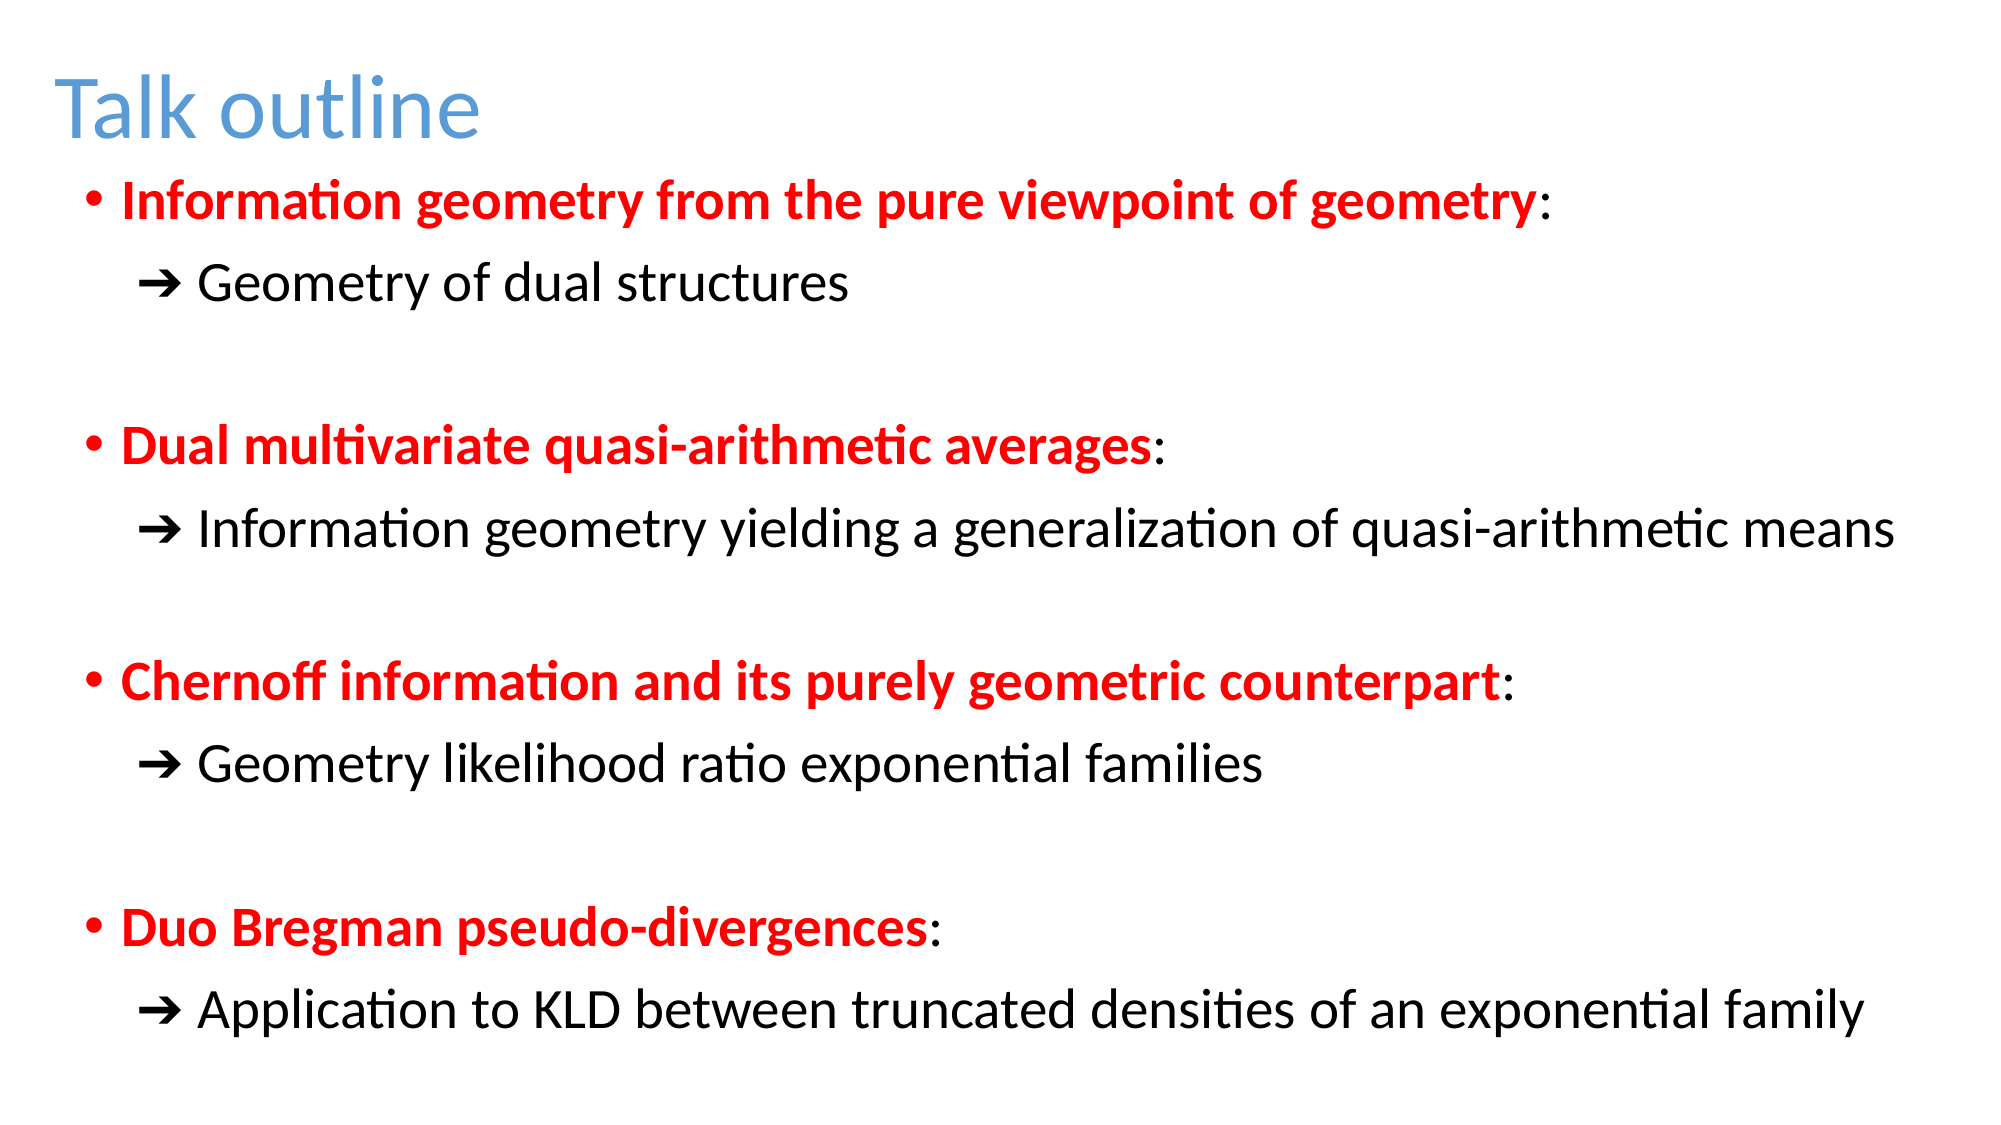

# Talk outline
Information geometry from the pure viewpoint of geometry:
    ➔ Geometry of dual structures

Dual multivariate quasi-arithmetic averages:
    ➔ Information geometry yielding a generalization of quasi-arithmetic means

Chernoff information and its purely geometric counterpart:
    ➔ Geometry likelihood ratio exponential families

Duo Bregman pseudo-divergences:
    ➔ Application to KLD between truncated densities of an exponential family